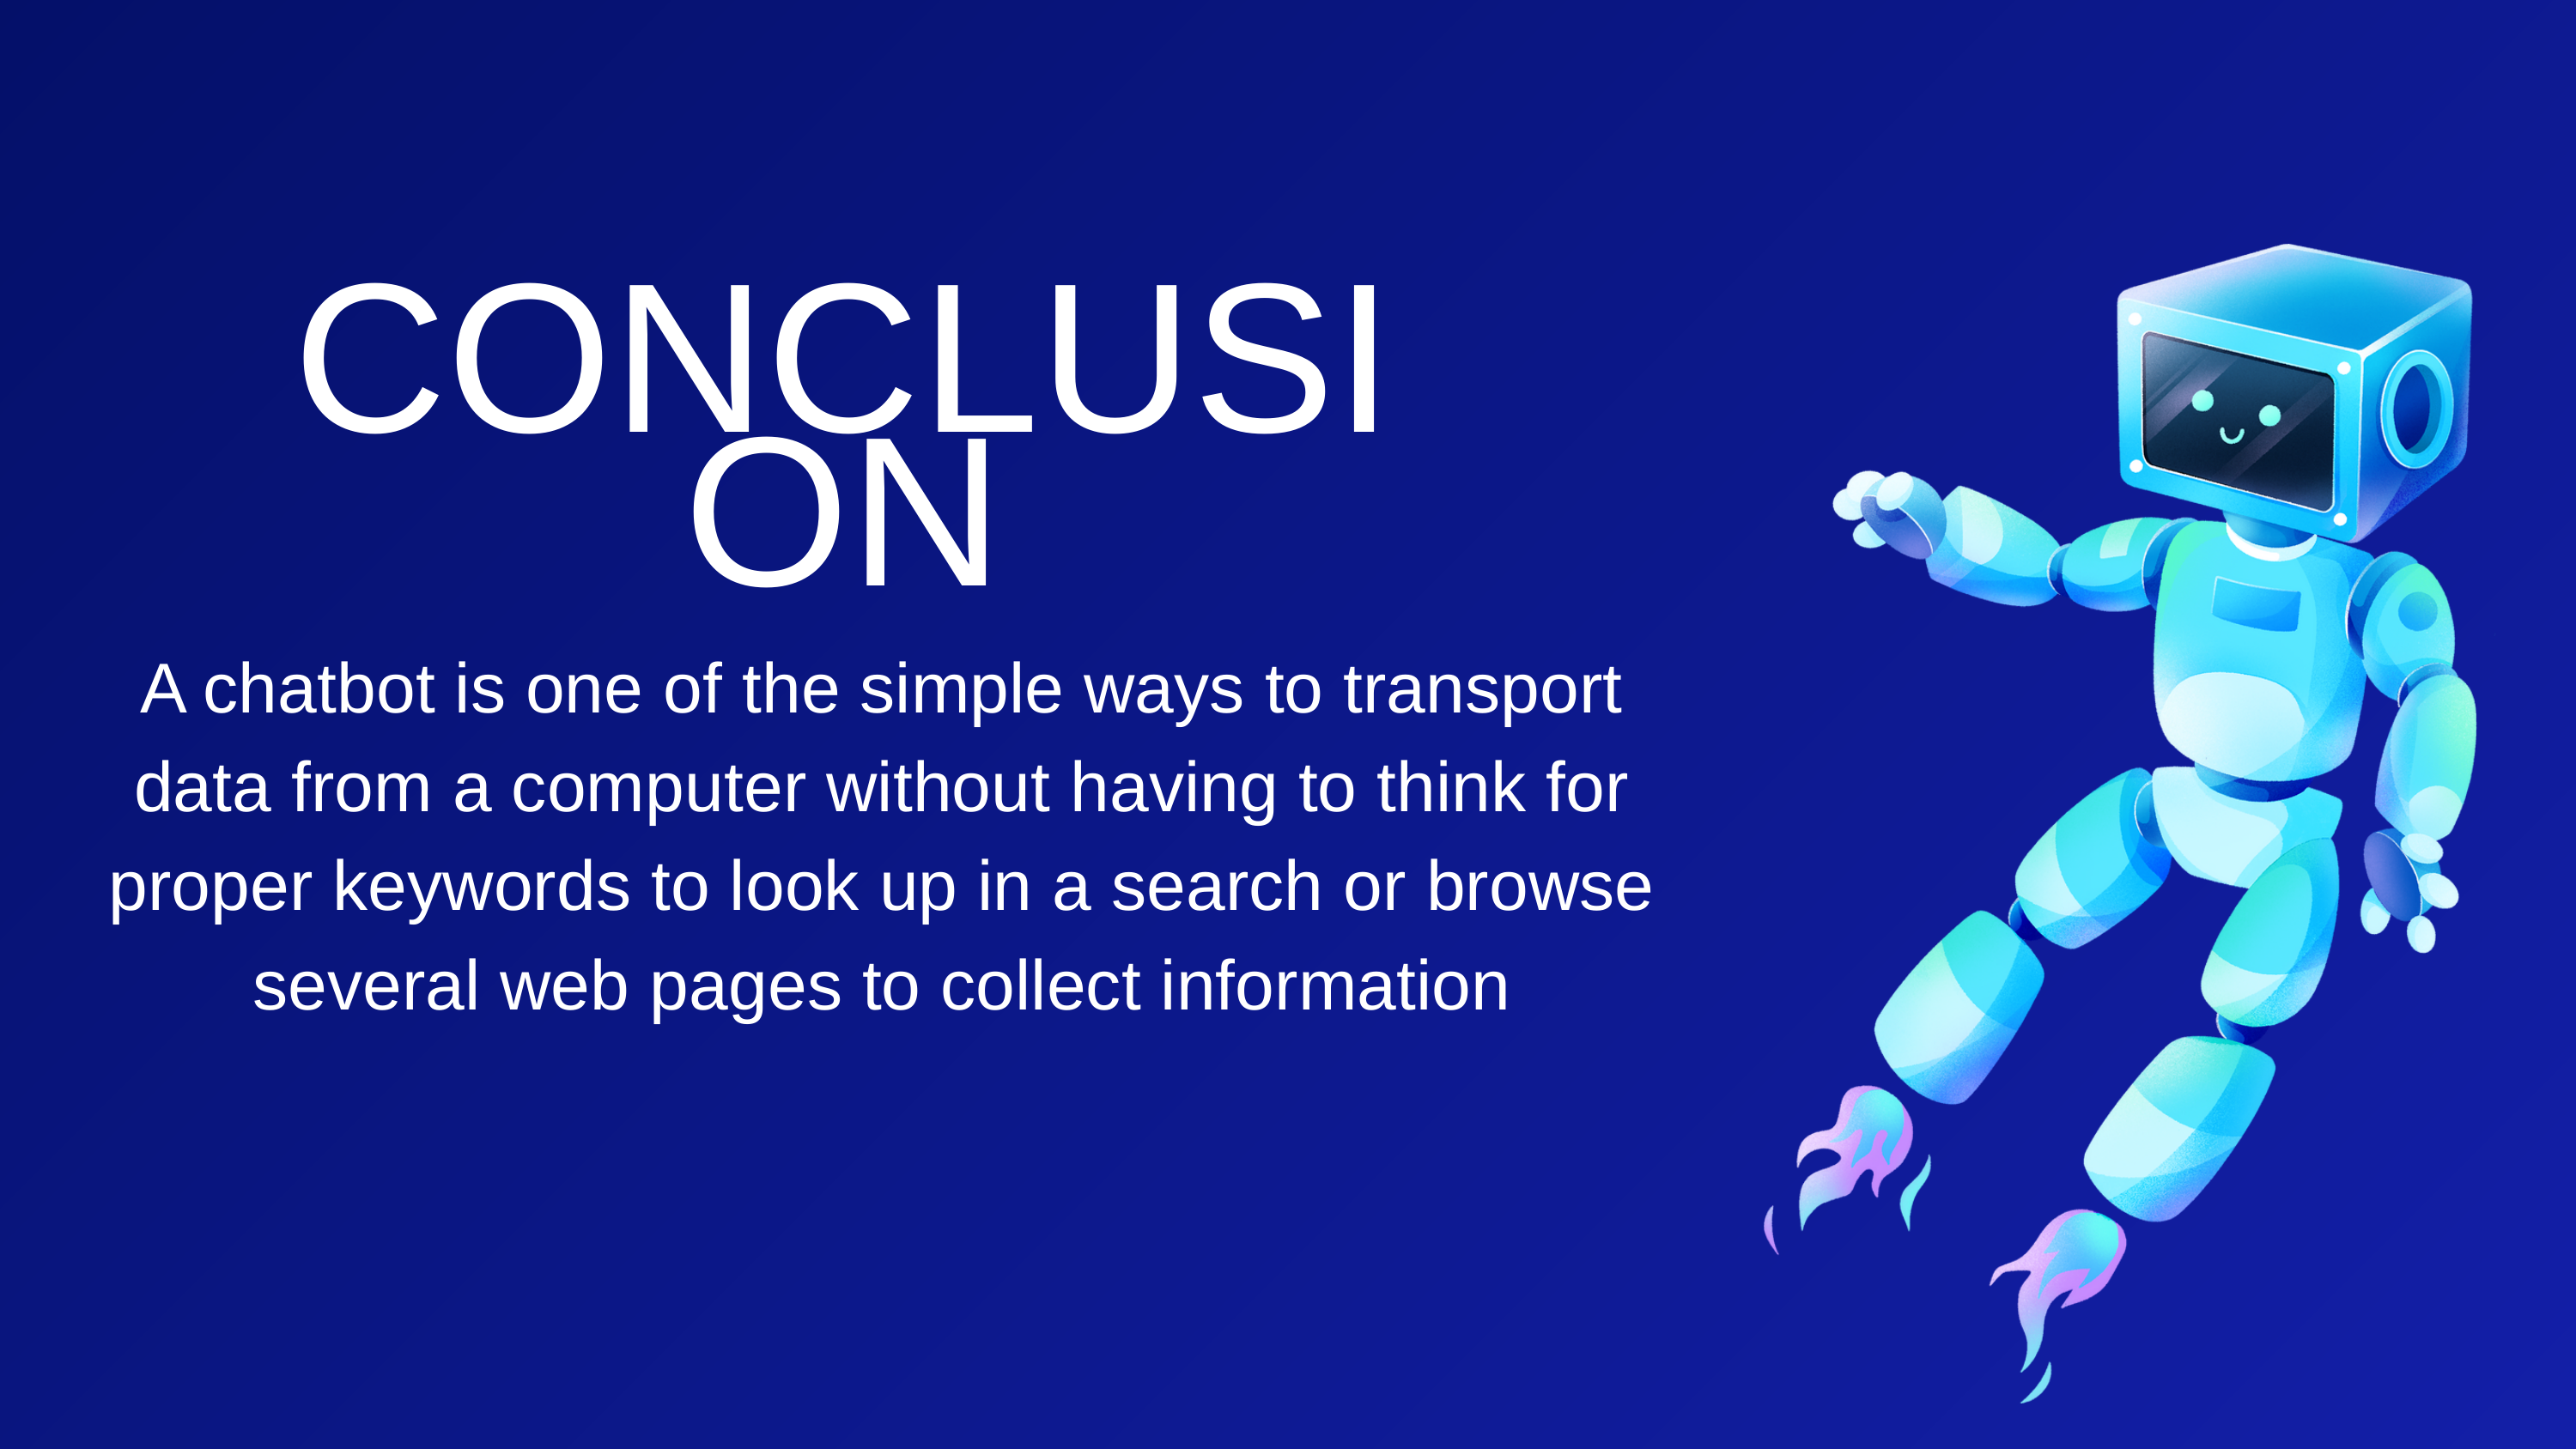

CONCLUSION
A chatbot is one of the simple ways to transport data from a computer without having to think for proper keywords to look up in a search or browse several web pages to collect information